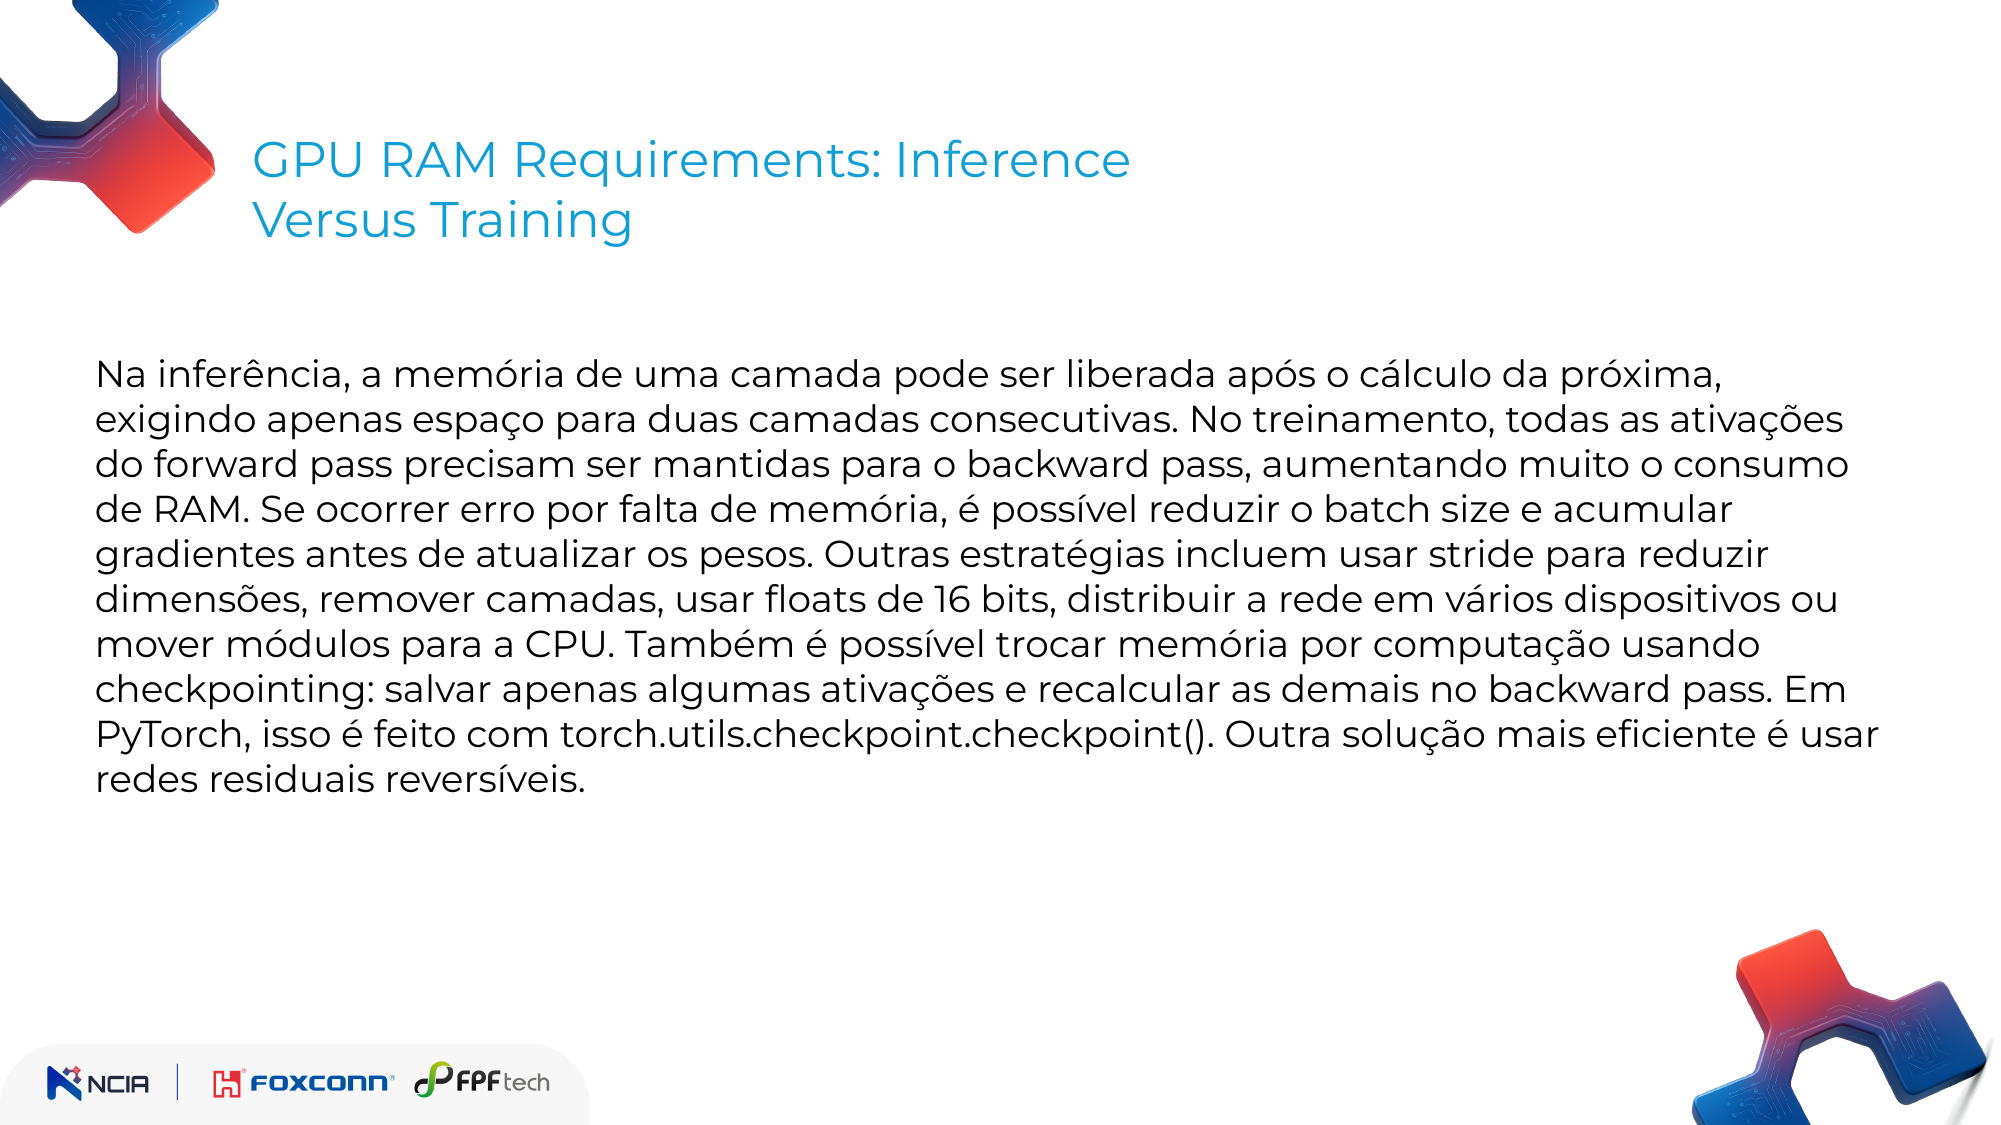

GPU RAM Requirements: Inference Versus Training
Na inferência, a memória de uma camada pode ser liberada após o cálculo da próxima, exigindo apenas espaço para duas camadas consecutivas. No treinamento, todas as ativações do forward pass precisam ser mantidas para o backward pass, aumentando muito o consumo de RAM. Se ocorrer erro por falta de memória, é possível reduzir o batch size e acumular gradientes antes de atualizar os pesos. Outras estratégias incluem usar stride para reduzir dimensões, remover camadas, usar floats de 16 bits, distribuir a rede em vários dispositivos ou mover módulos para a CPU. Também é possível trocar memória por computação usando checkpointing: salvar apenas algumas ativações e recalcular as demais no backward pass. Em PyTorch, isso é feito com torch.utils.checkpoint.checkpoint(). Outra solução mais eficiente é usar redes residuais reversíveis.